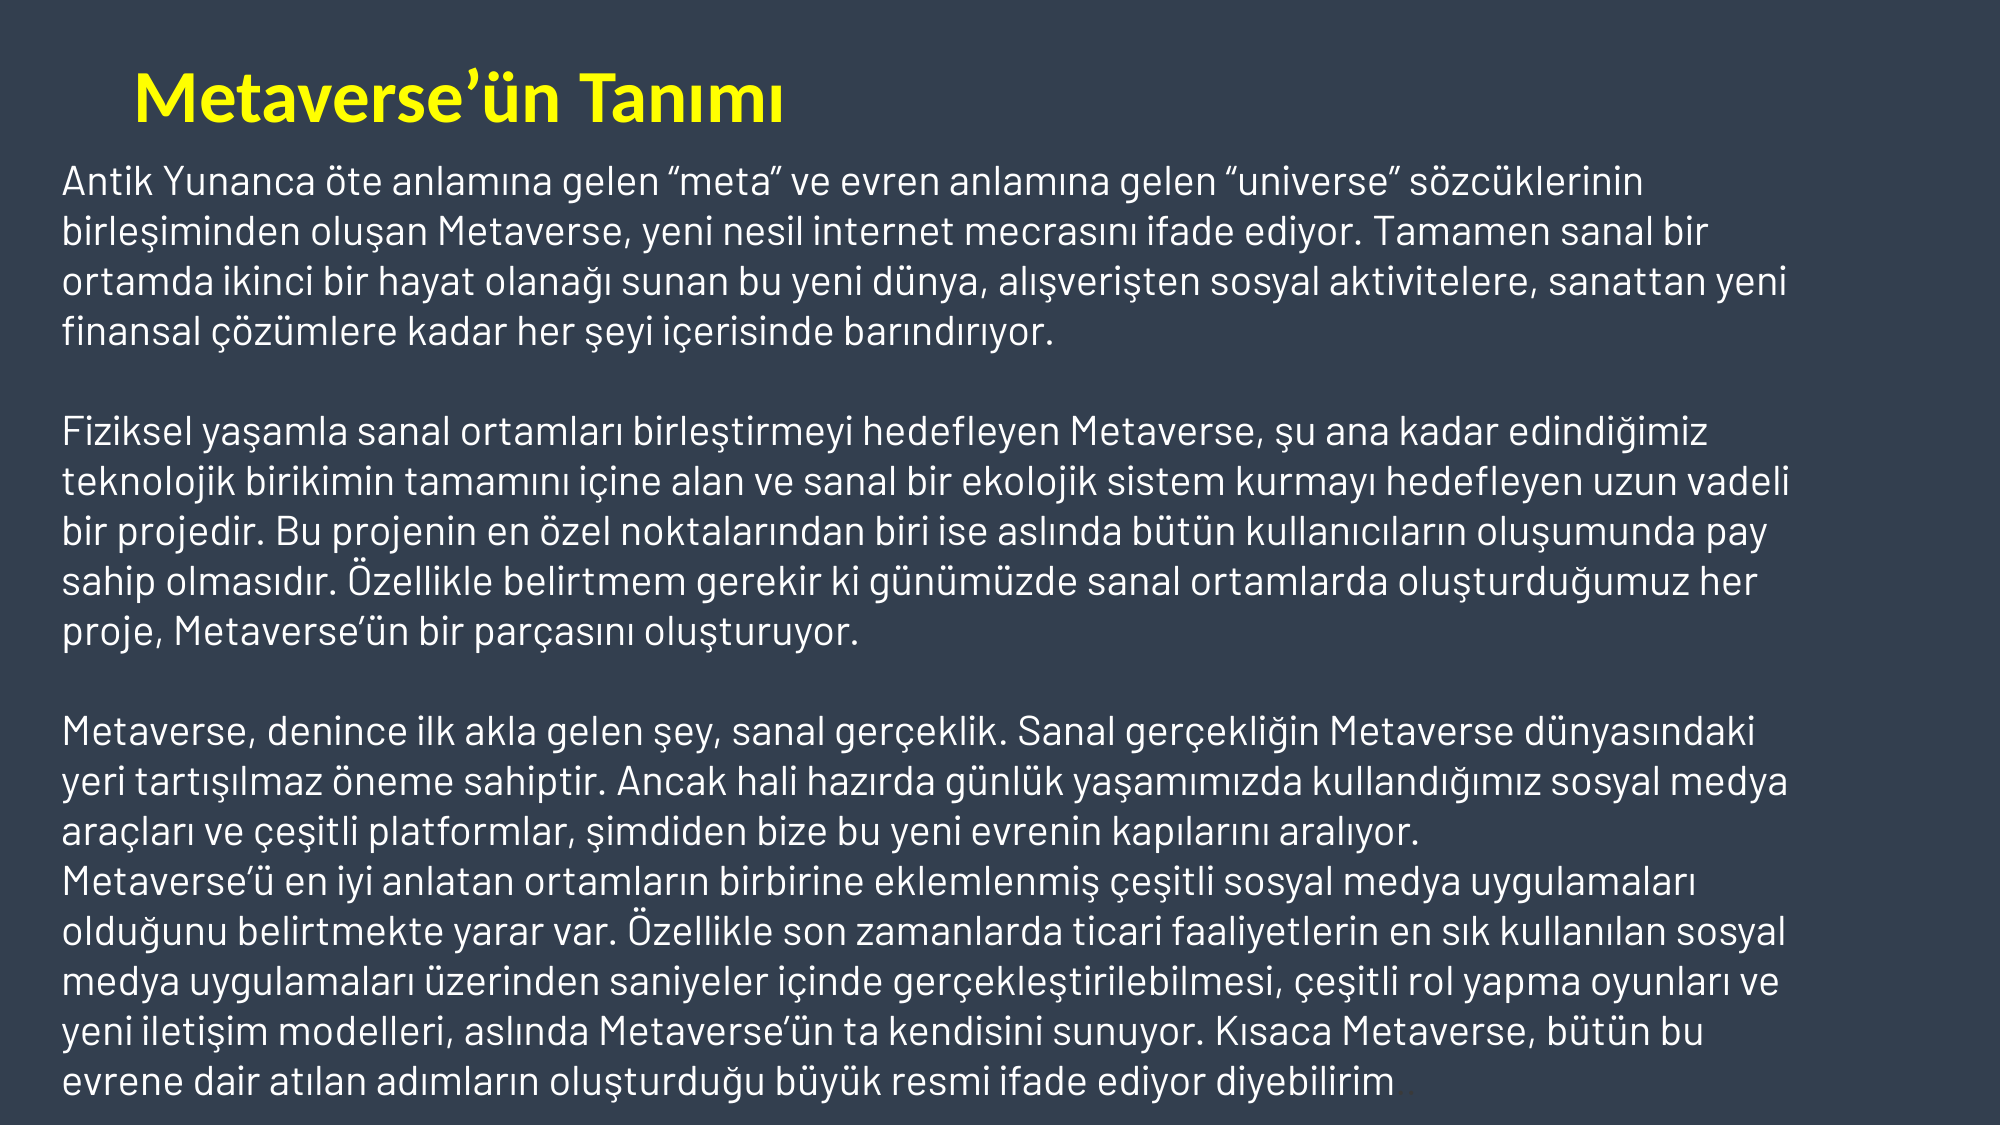

Metaverse’ün Tanımı
Antik Yunanca öte anlamına gelen “meta” ve evren anlamına gelen “universe” sözcüklerinin birleşiminden oluşan Metaverse, yeni nesil internet mecrasını ifade ediyor. Tamamen sanal bir ortamda ikinci bir hayat olanağı sunan bu yeni dünya, alışverişten sosyal aktivitelere, sanattan yeni finansal çözümlere kadar her şeyi içerisinde barındırıyor.

Fiziksel yaşamla sanal ortamları birleştirmeyi hedefleyen Metaverse, şu ana kadar edindiğimiz teknolojik birikimin tamamını içine alan ve sanal bir ekolojik sistem kurmayı hedefleyen uzun vadeli bir projedir. Bu projenin en özel noktalarından biri ise aslında bütün kullanıcıların oluşumunda pay sahip olmasıdır. Özellikle belirtmem gerekir ki günümüzde sanal ortamlarda oluşturduğumuz her proje, Metaverse’ün bir parçasını oluşturuyor.

Metaverse, denince ilk akla gelen şey, sanal gerçeklik. Sanal gerçekliğin Metaverse dünyasındaki yeri tartışılmaz öneme sahiptir. Ancak hali hazırda günlük yaşamımızda kullandığımız sosyal medya araçları ve çeşitli platformlar, şimdiden bize bu yeni evrenin kapılarını aralıyor.
Metaverse’ü en iyi anlatan ortamların birbirine eklemlenmiş çeşitli sosyal medya uygulamaları olduğunu belirtmekte yarar var. Özellikle son zamanlarda ticari faaliyetlerin en sık kullanılan sosyal medya uygulamaları üzerinden saniyeler içinde gerçekleştirilebilmesi, çeşitli rol yapma oyunları ve yeni iletişim modelleri, aslında Metaverse’ün ta kendisini sunuyor. Kısaca Metaverse, bütün bu evrene dair atılan adımların oluşturduğu büyük resmi ifade ediyor diyebilirim..